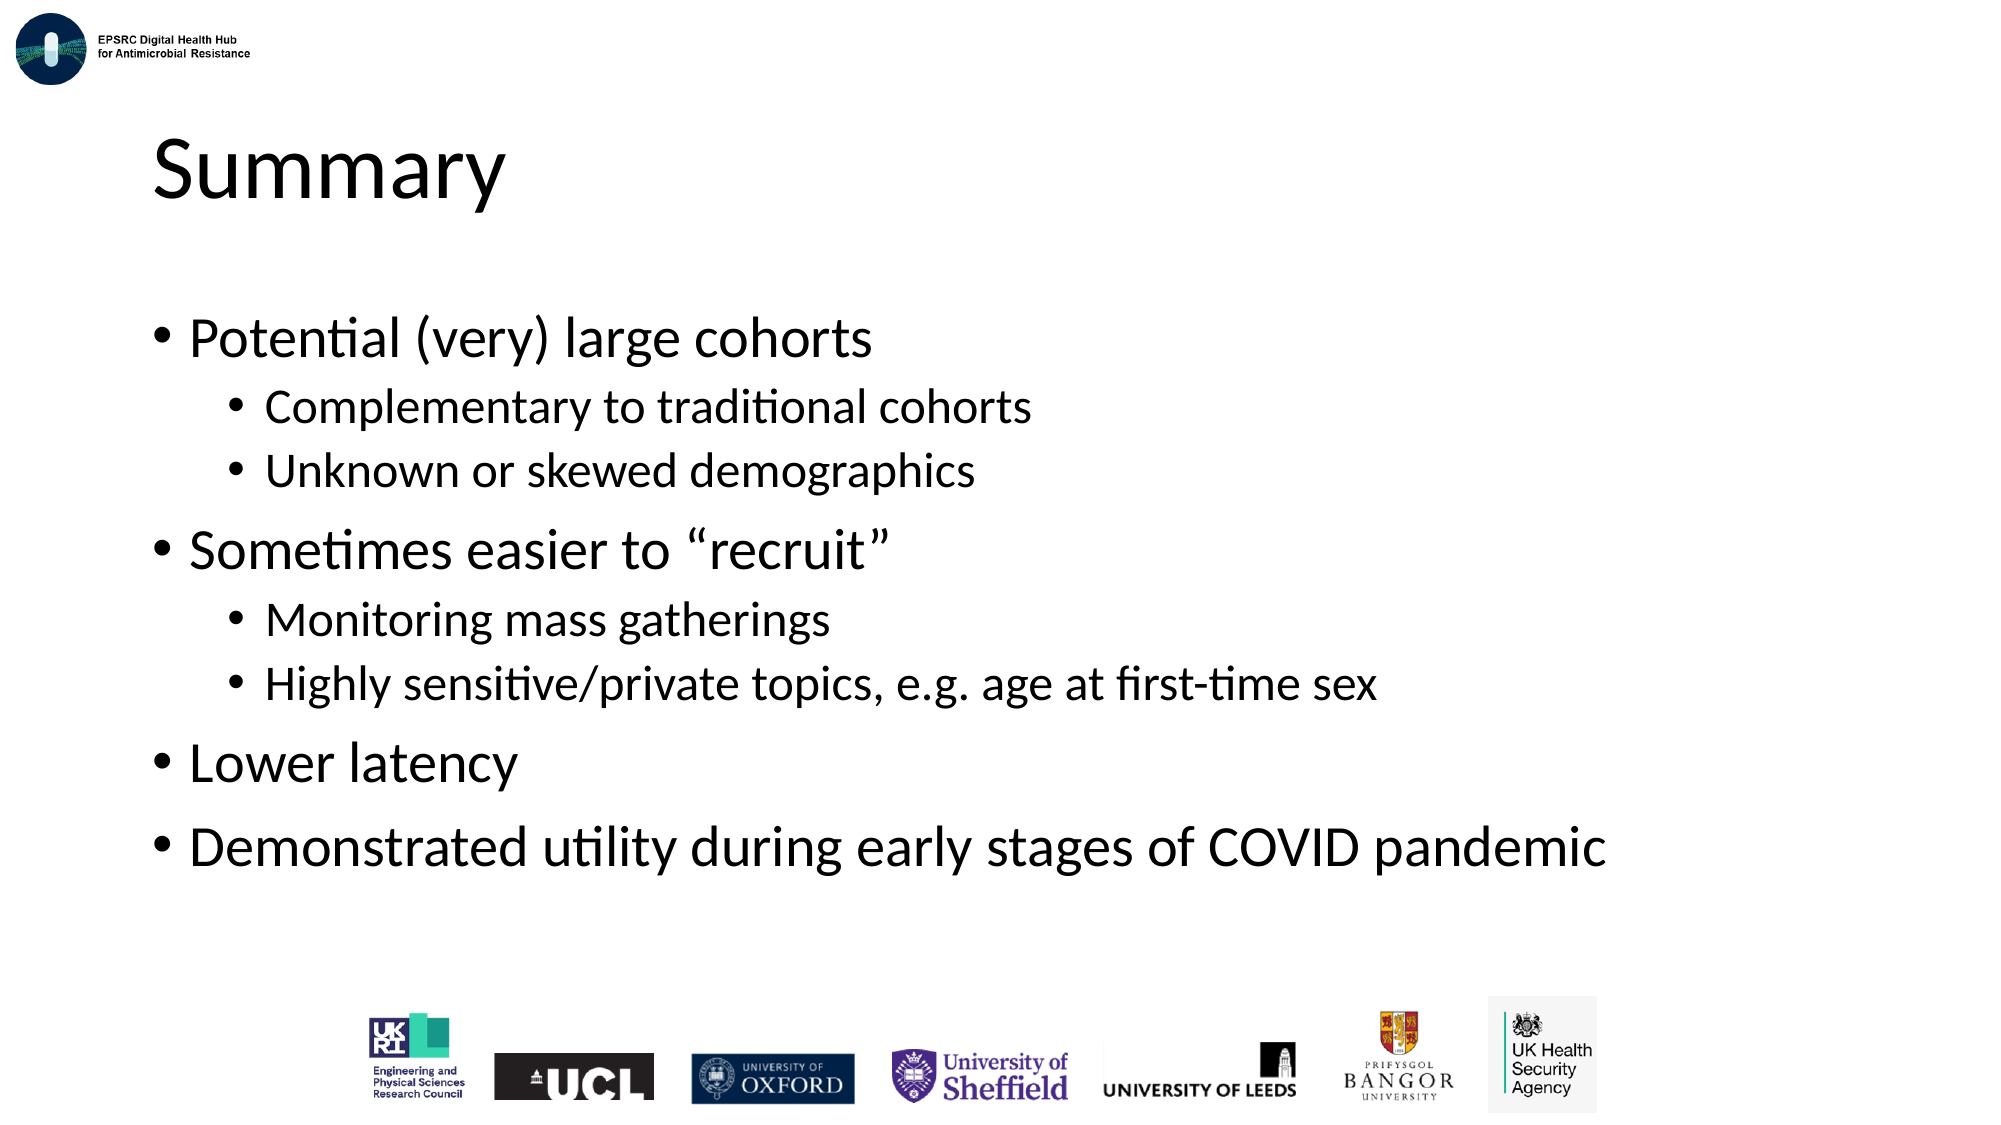

# Summary
Potential (very) large cohorts
Complementary to traditional cohorts
Unknown or skewed demographics
Sometimes easier to “recruit”
Monitoring mass gatherings
Highly sensitive/private topics, e.g. age at first-time sex
Lower latency
Demonstrated utility during early stages of COVID pandemic